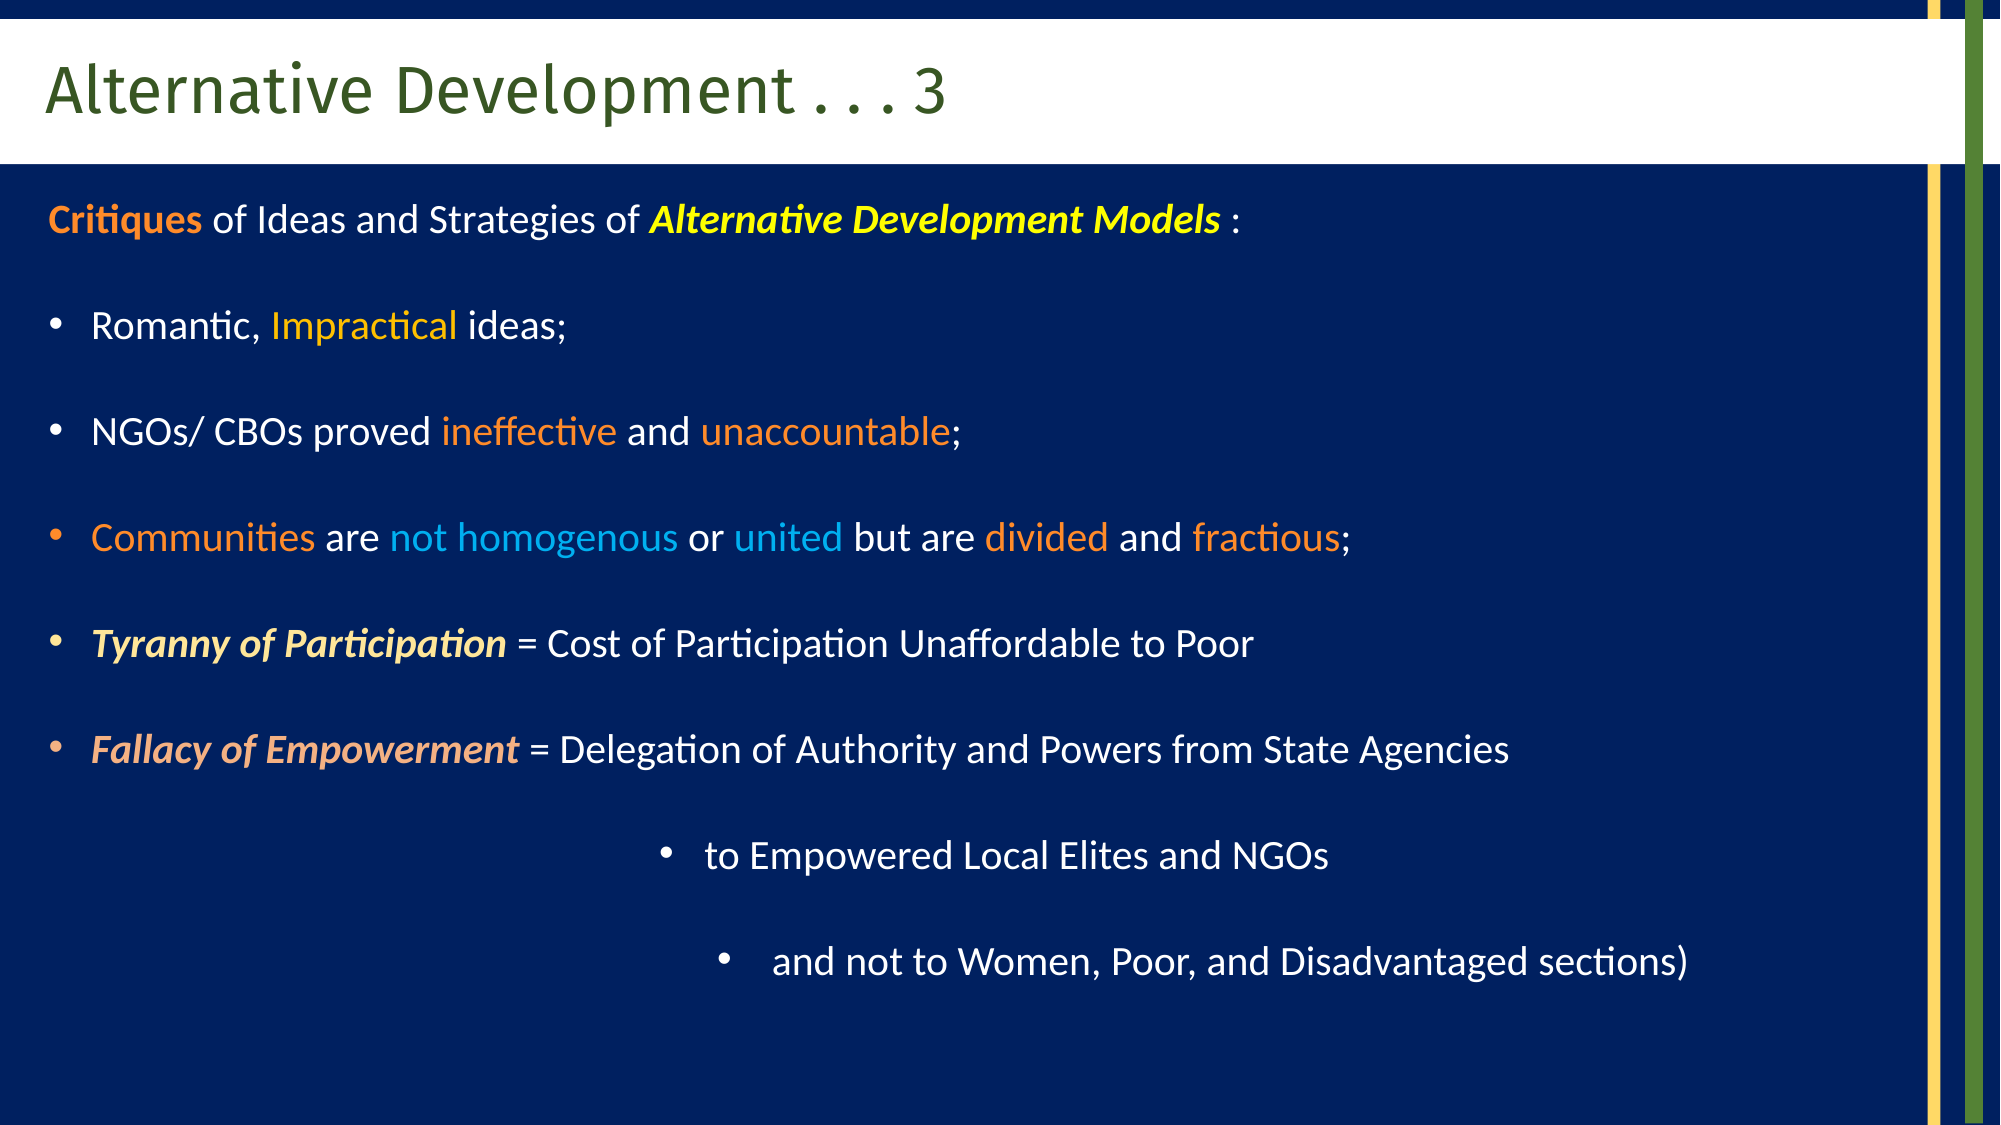

# Alternative Development . . . 3
Critiques of Ideas and Strategies of Alternative Development Models :
Romantic, Impractical ideas;
NGOs/ CBOs proved ineffective and unaccountable;
Communities are not homogenous or united but are divided and fractious;
Tyranny of Participation = Cost of Participation Unaffordable to Poor
Fallacy of Empowerment = Delegation of Authority and Powers from State Agencies
to Empowered Local Elites and NGOs
 and not to Women, Poor, and Disadvantaged sections)